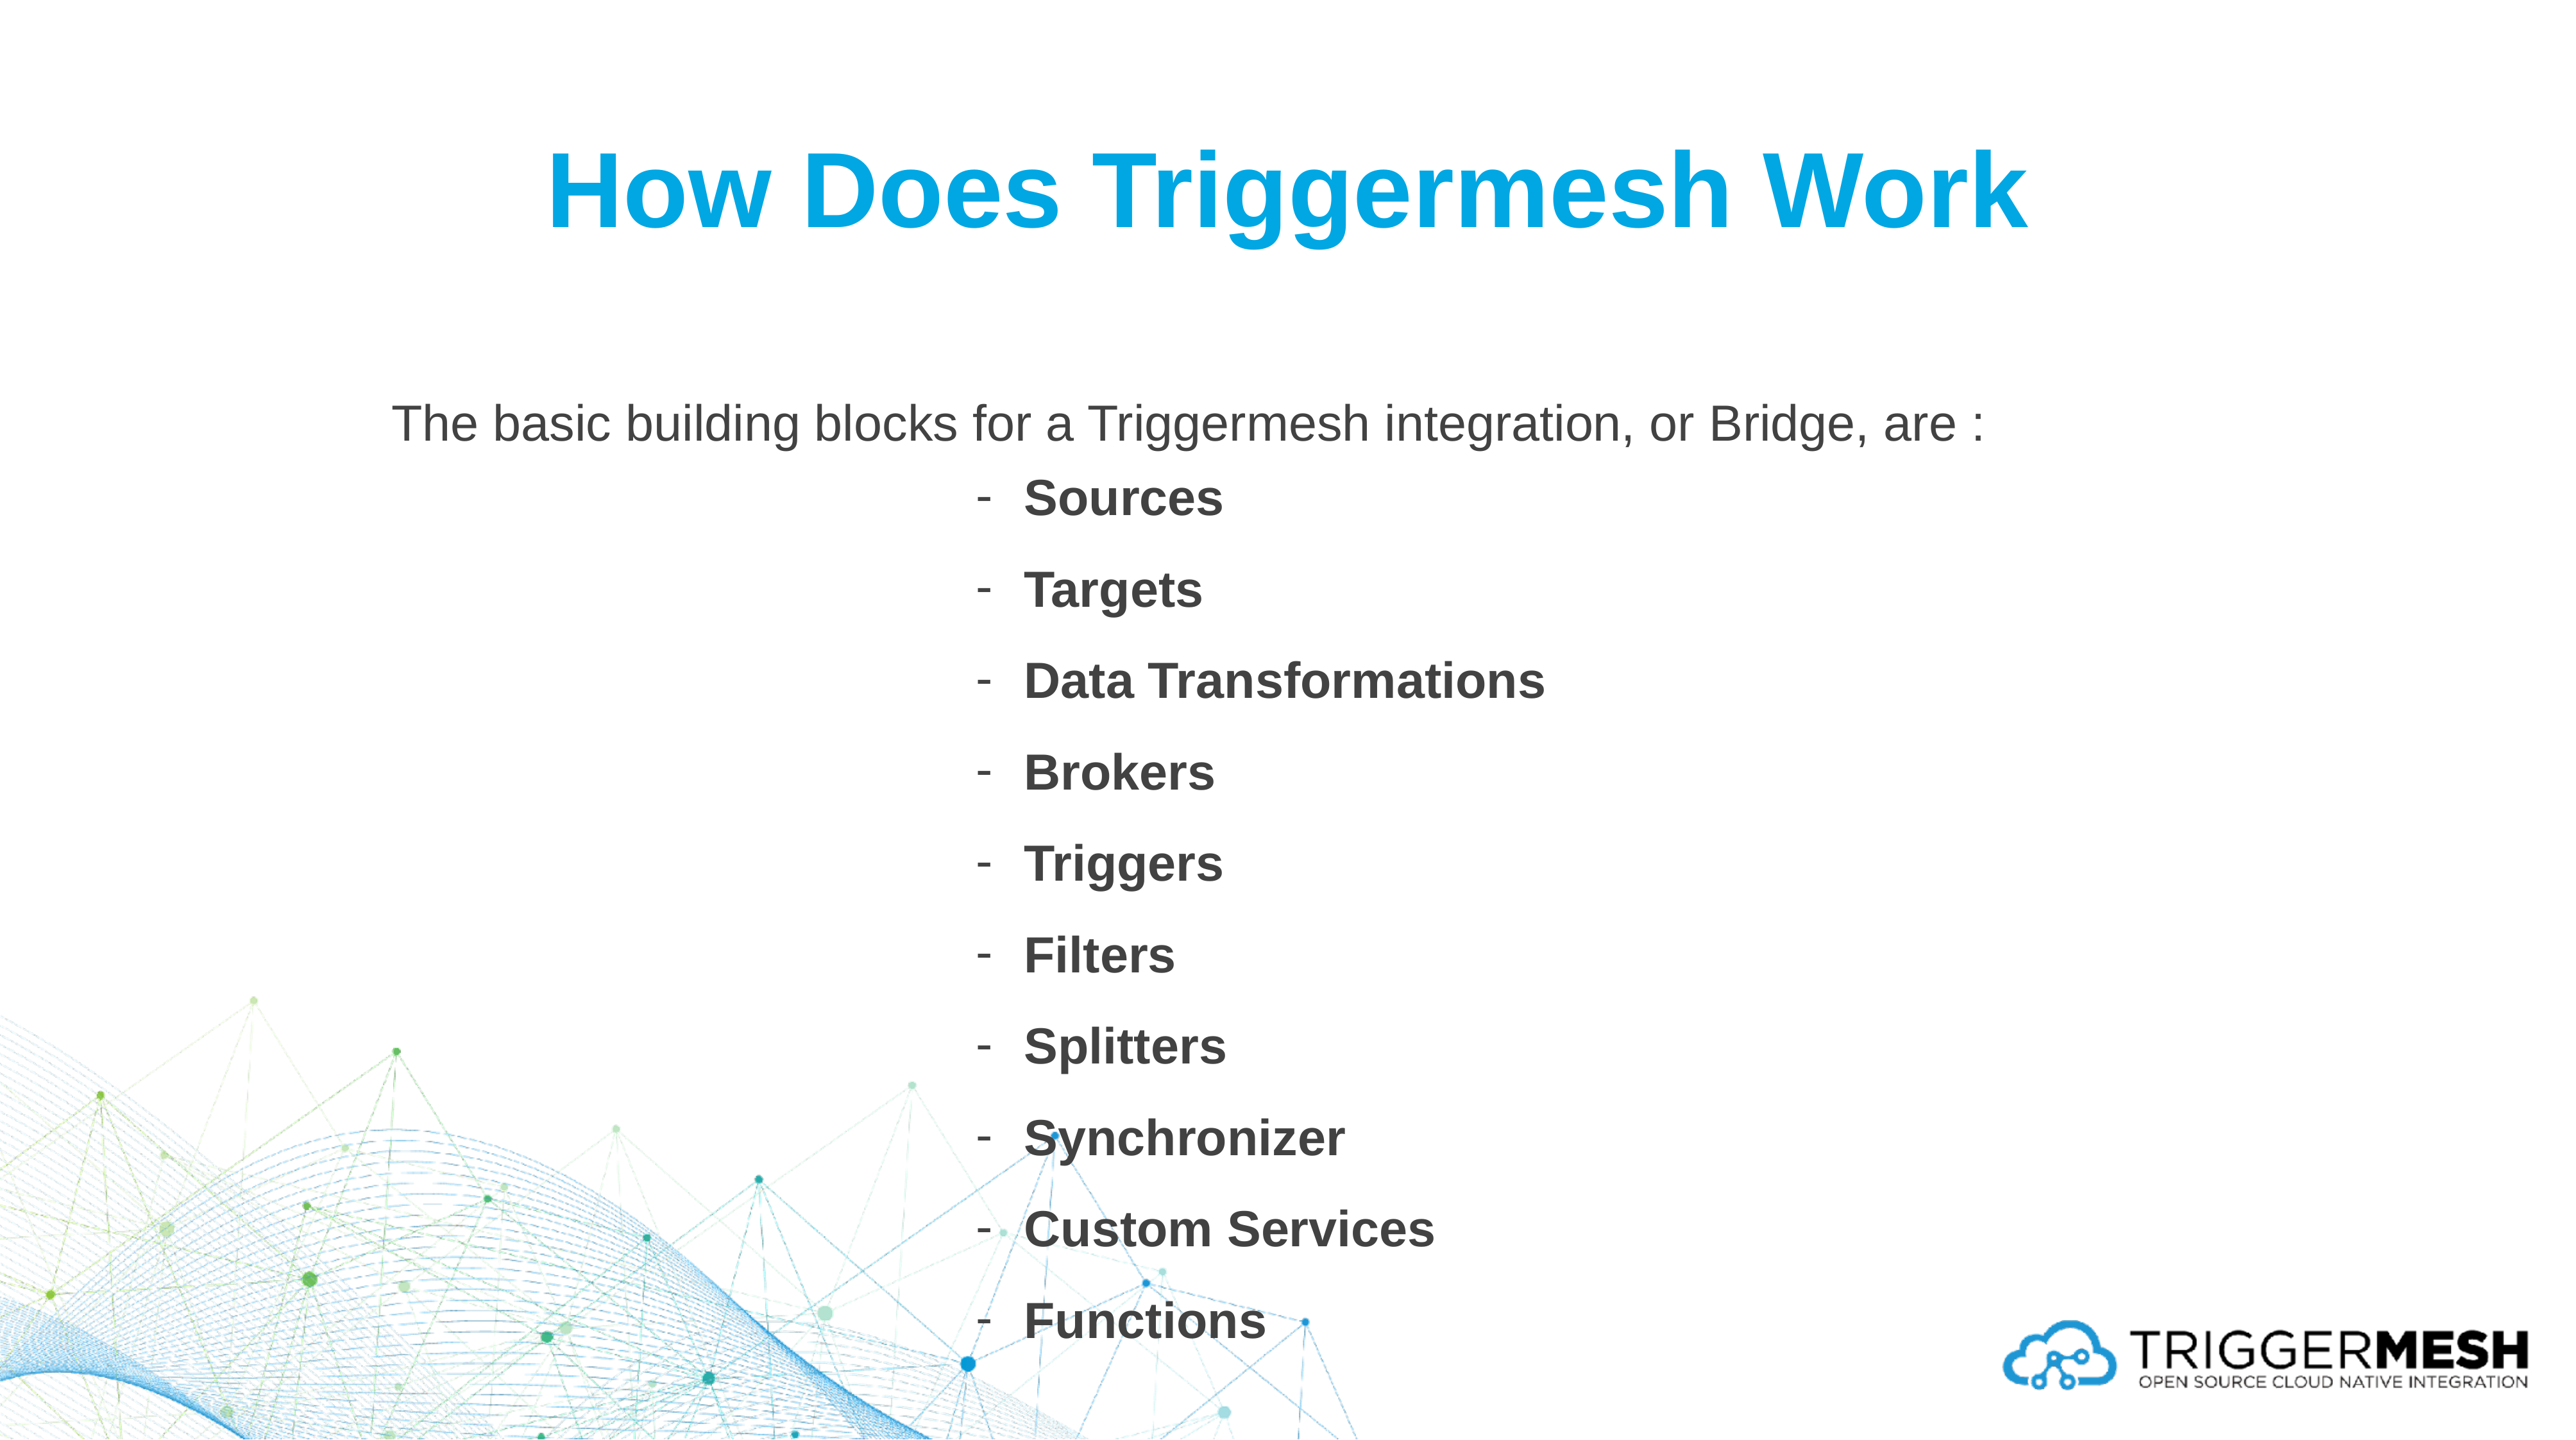

# How Does Triggermesh Work
The basic building blocks for a Triggermesh integration, or Bridge, are :

Sources
Targets
Data Transformations
Brokers
Triggers
Filters
Splitters
Synchronizer
Custom Services
Functions